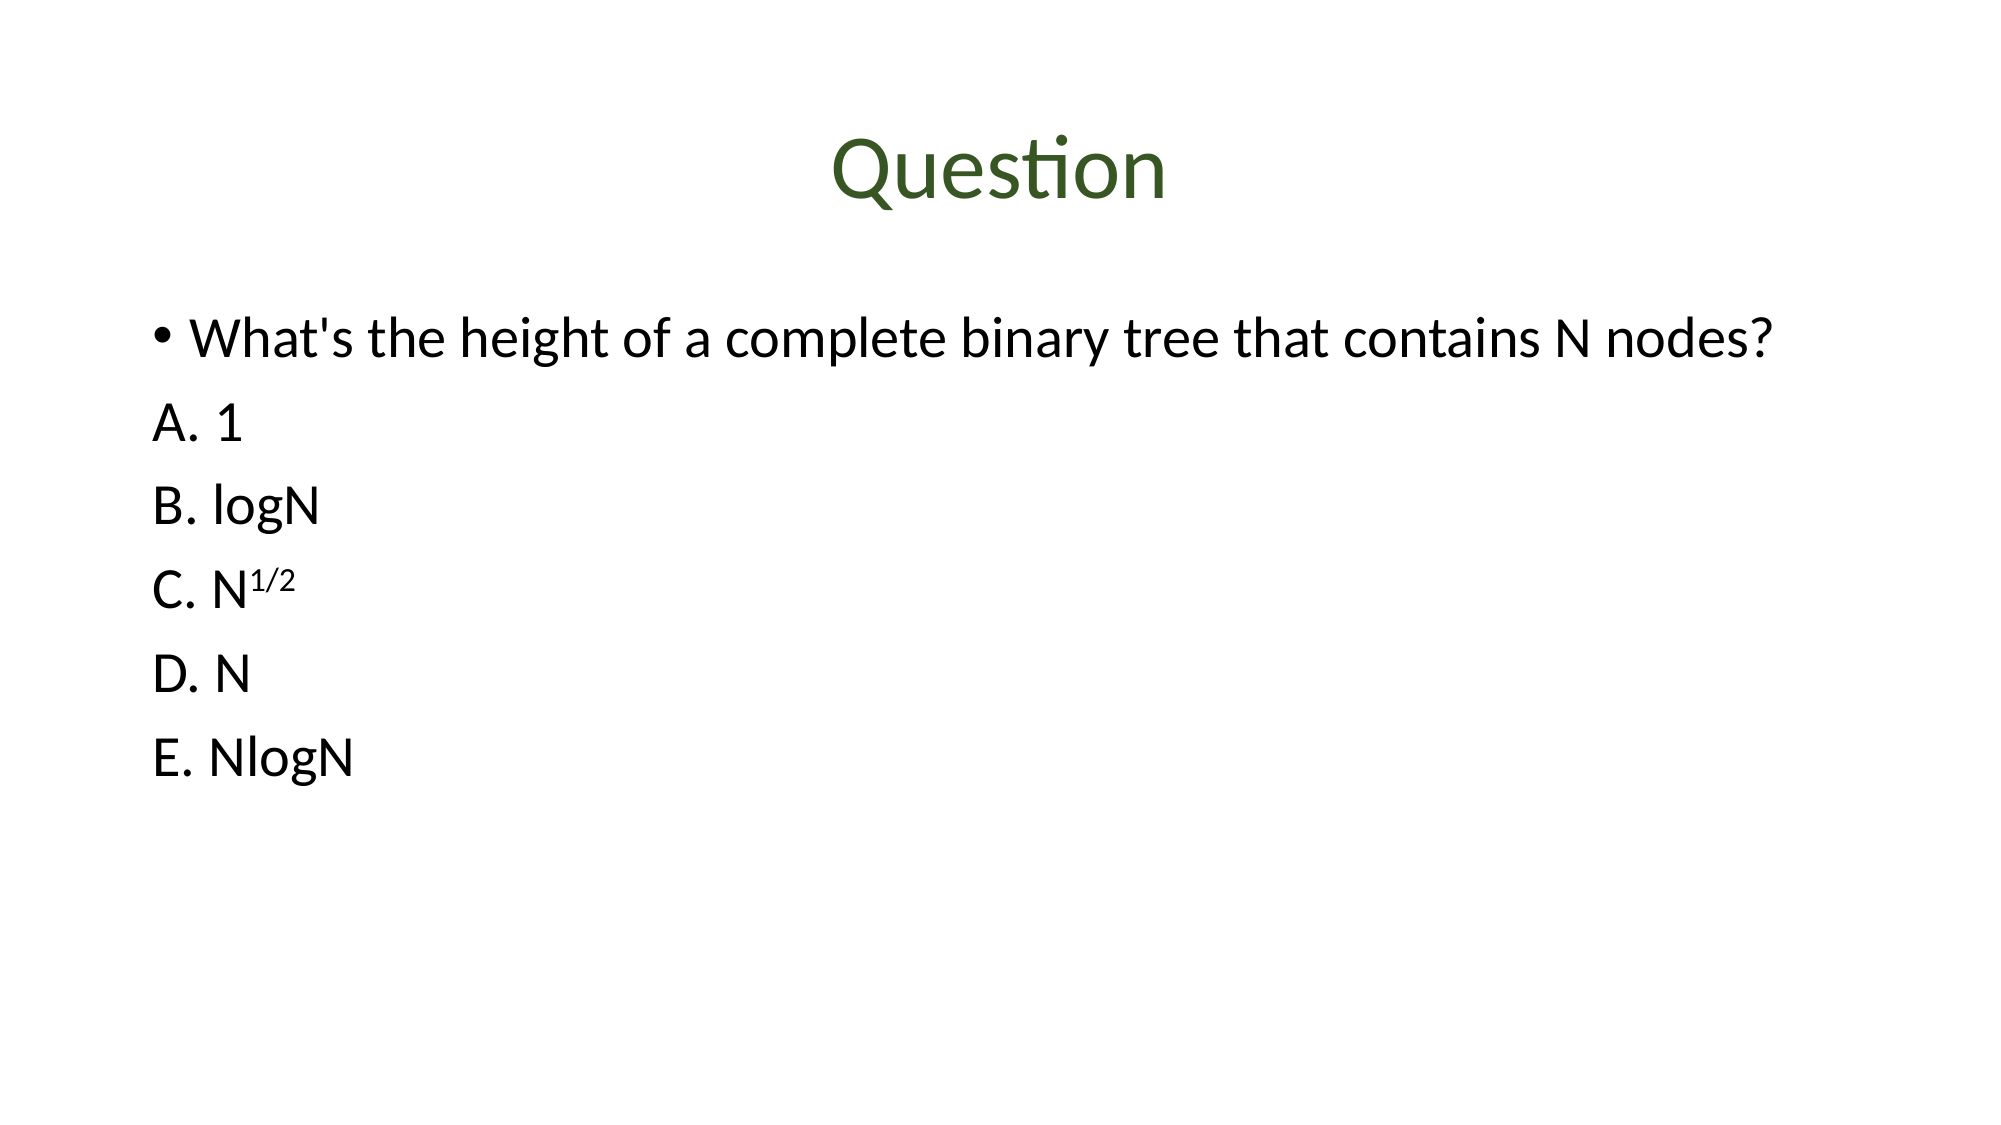

# Question
What's the height of a complete binary tree that contains N nodes?
A. 1
B. logN
C. N1/2
D. N
E. NlogN